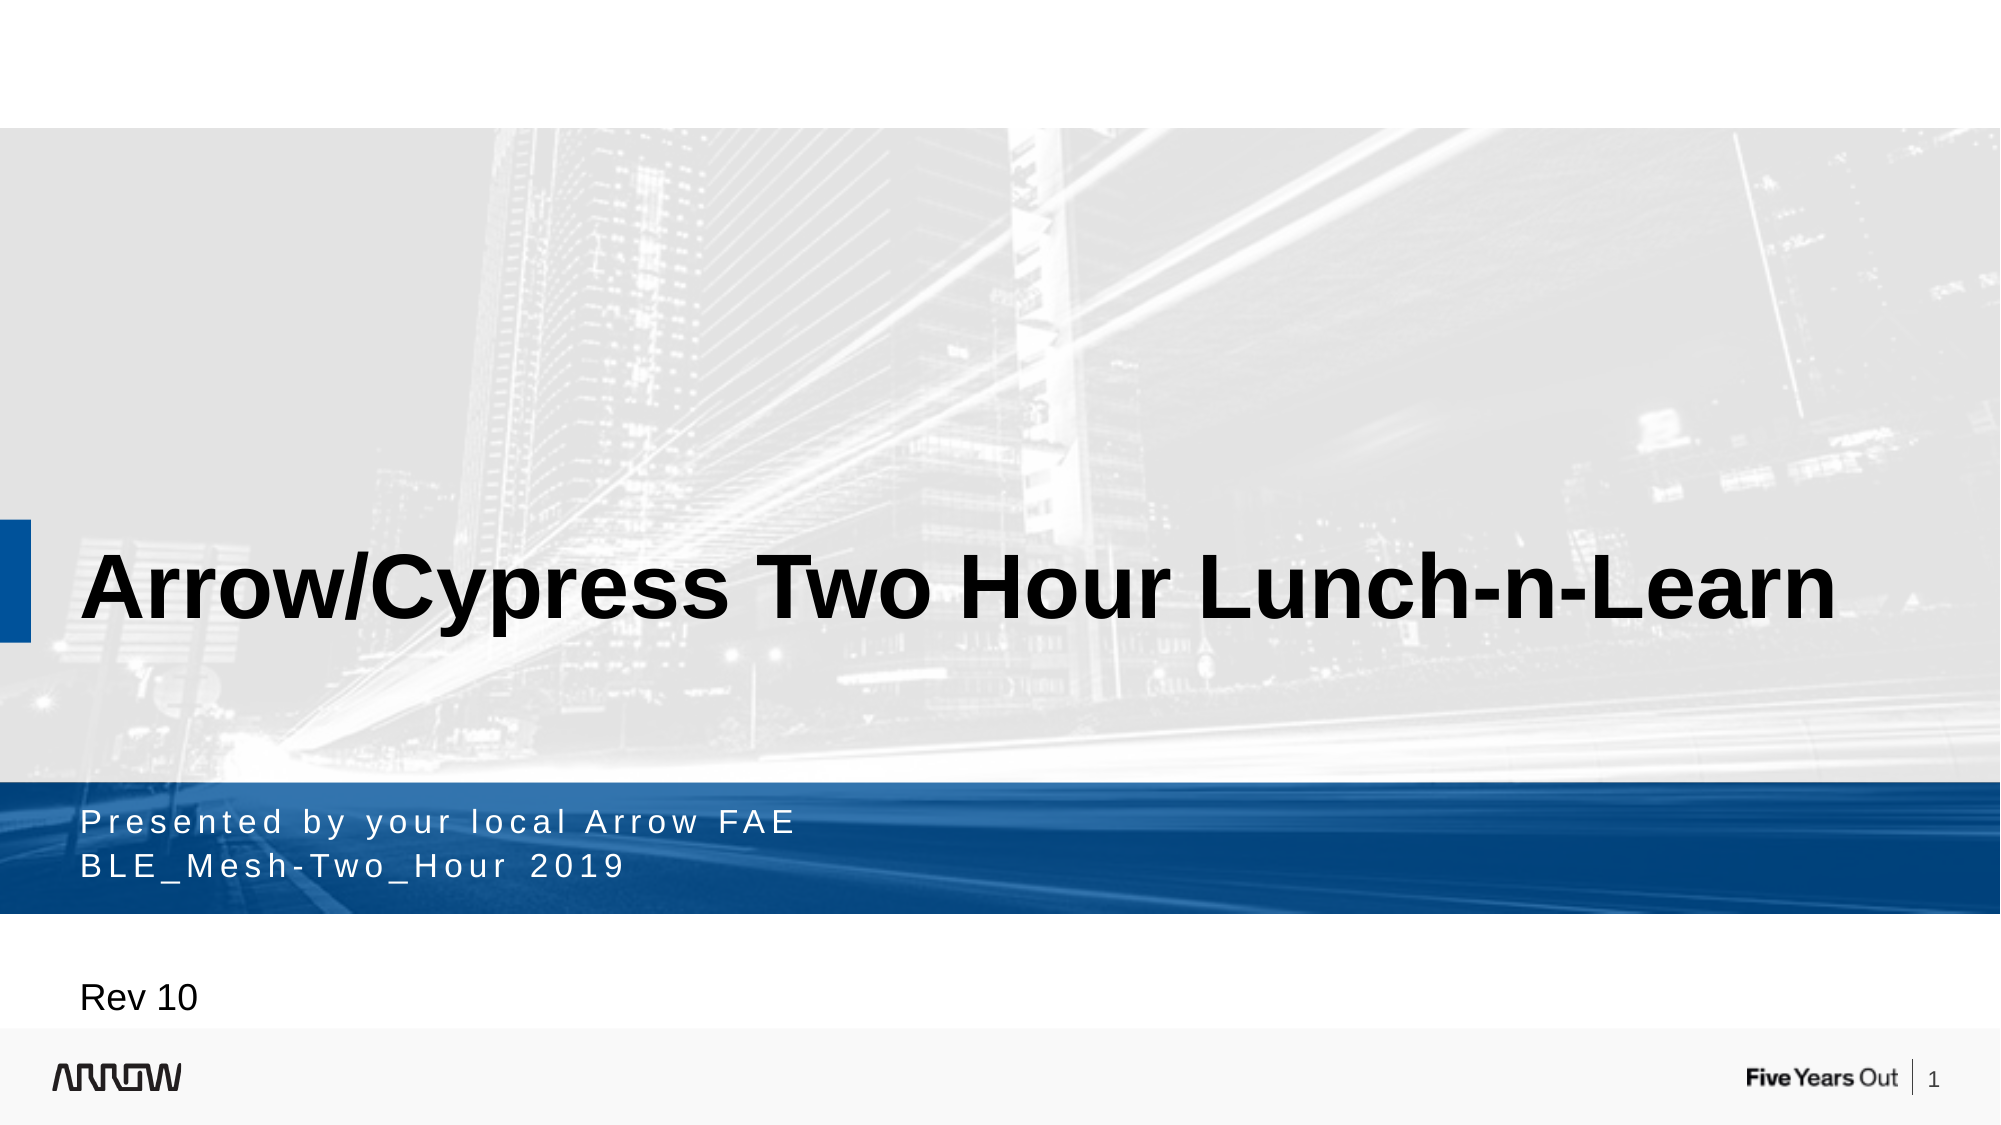

Arrow/Cypress Two Hour Lunch-n-Learn

Presented by your local Arrow FAE
BLE_Mesh-Two_Hour	2019
Rev 10